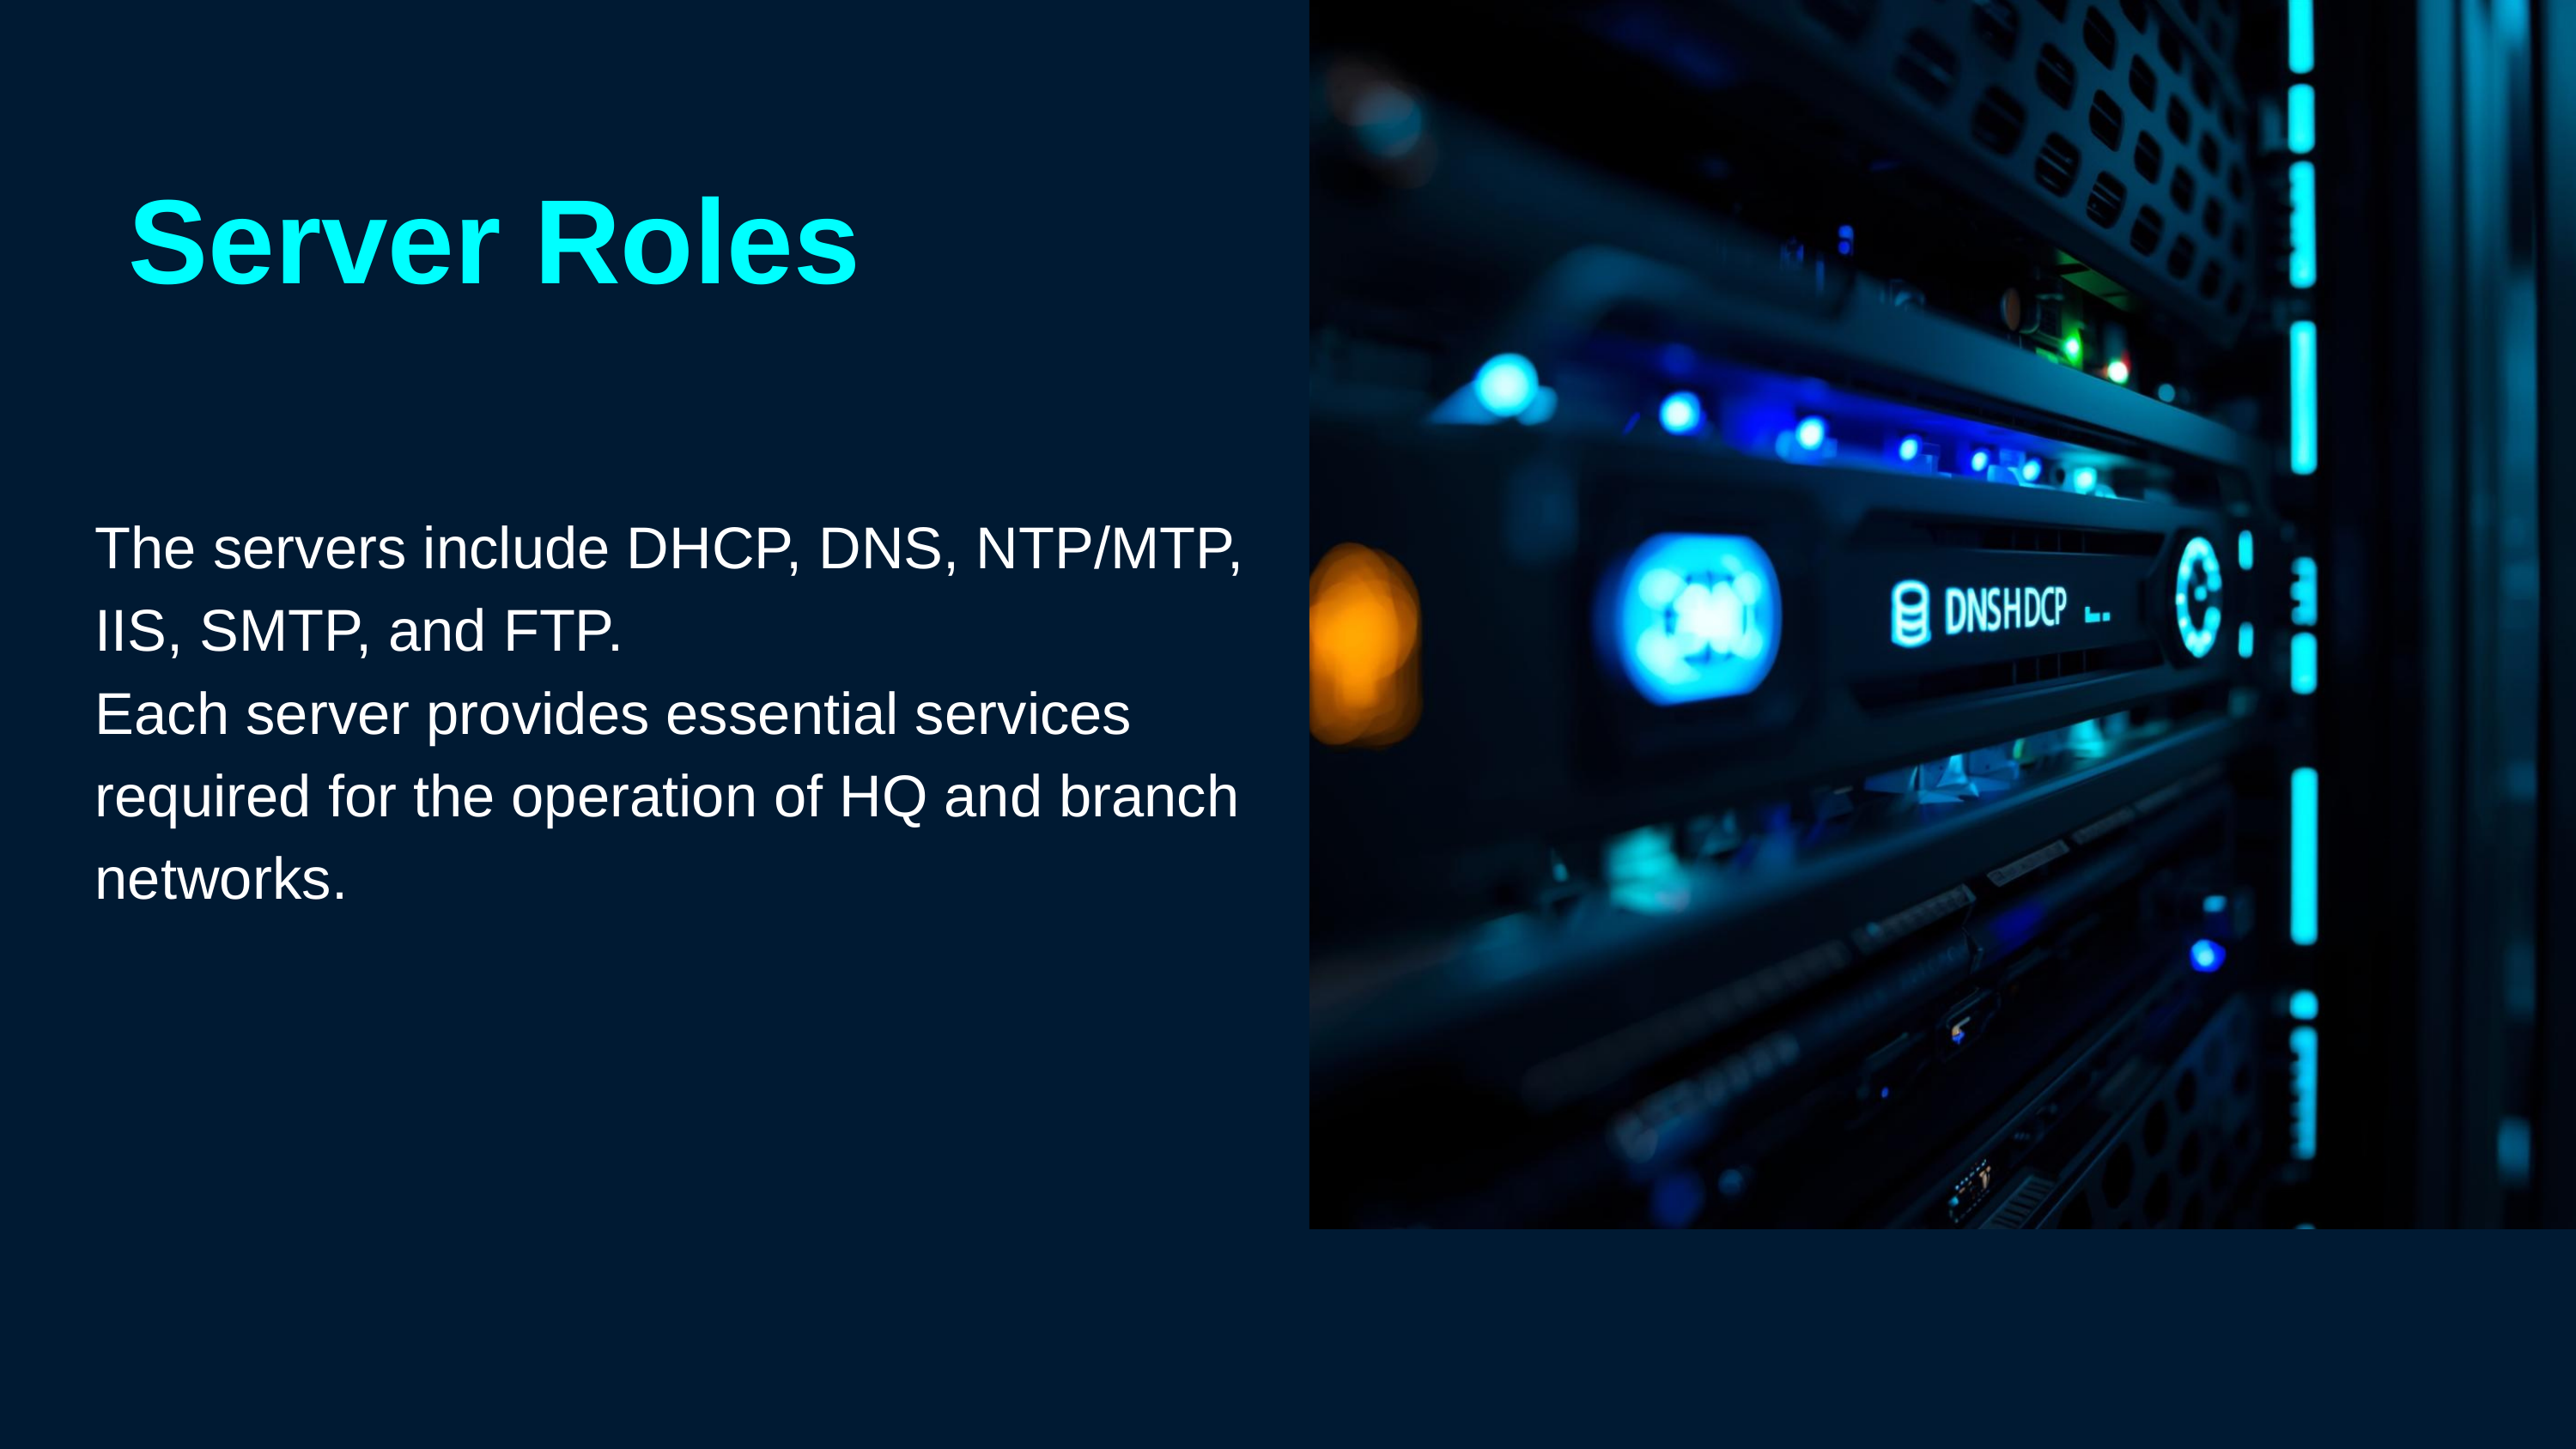

Server Roles
The servers include DHCP, DNS, NTP/MTP, IIS, SMTP, and FTP.
Each server provides essential services required for the operation of HQ and branch networks.